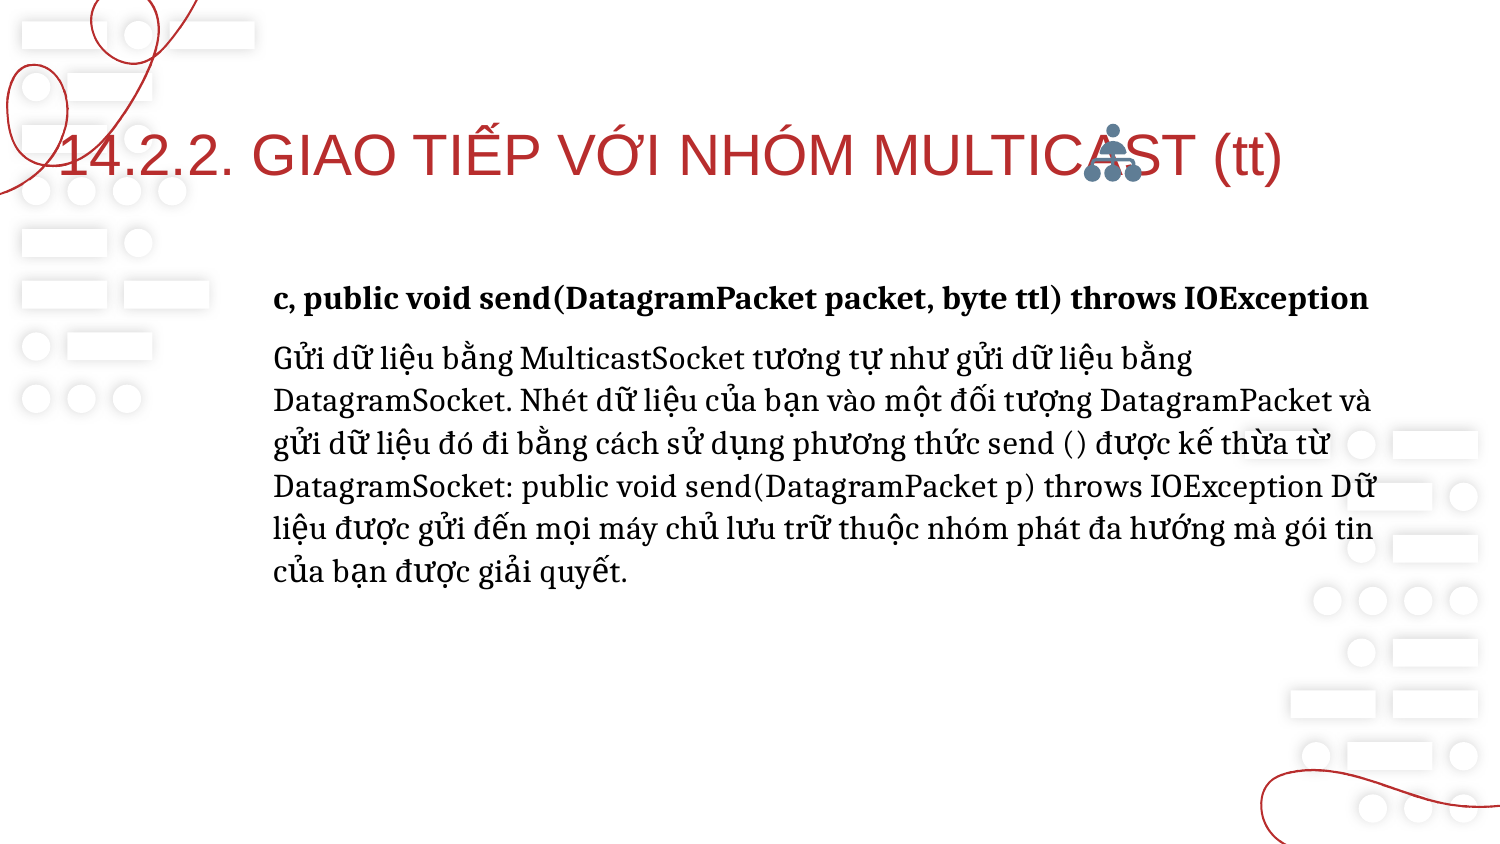

14.2.2. GIAO TIẾP VỚI NHÓM MULTICAST (tt)

c, public void send(DatagramPacket packet, byte ttl) throws IOException
Gửi dữ liệu bằng MulticastSocket tương tự như gửi dữ liệu bằng DatagramSocket. Nhét dữ liệu của bạn vào một đối tượng DatagramPacket và gửi dữ liệu đó đi bằng cách sử dụng phương thức send () được kế thừa từ DatagramSocket: public void send(DatagramPacket p) throws IOException Dữ liệu được gửi đến mọi máy chủ lưu trữ thuộc nhóm phát đa hướng mà gói tin của bạn được giải quyết.